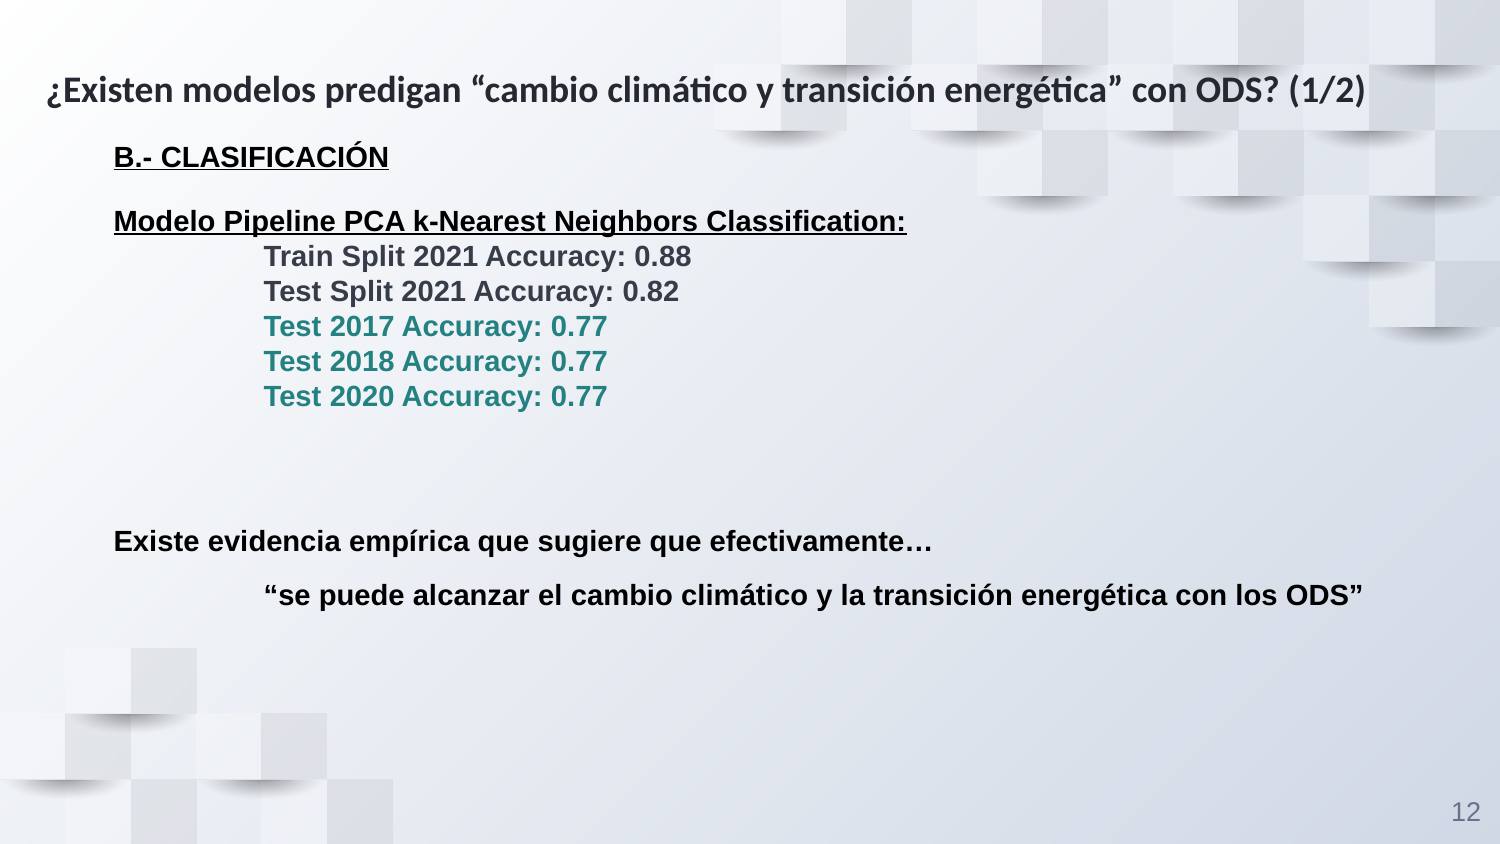

# ¿Existen modelos predigan “cambio climático y transición energética” con ODS? (1/2)
B.- CLASIFICACIÓN
Modelo Pipeline PCA k-Nearest Neighbors Classification:
	Train Split 2021 Accuracy: 0.88
	Test Split 2021 Accuracy: 0.82
	Test 2017 Accuracy: 0.77
	Test 2018 Accuracy: 0.77
	Test 2020 Accuracy: 0.77
Existe evidencia empírica que sugiere que efectivamente…
	“se puede alcanzar el cambio climático y la transición energética con los ODS”
12